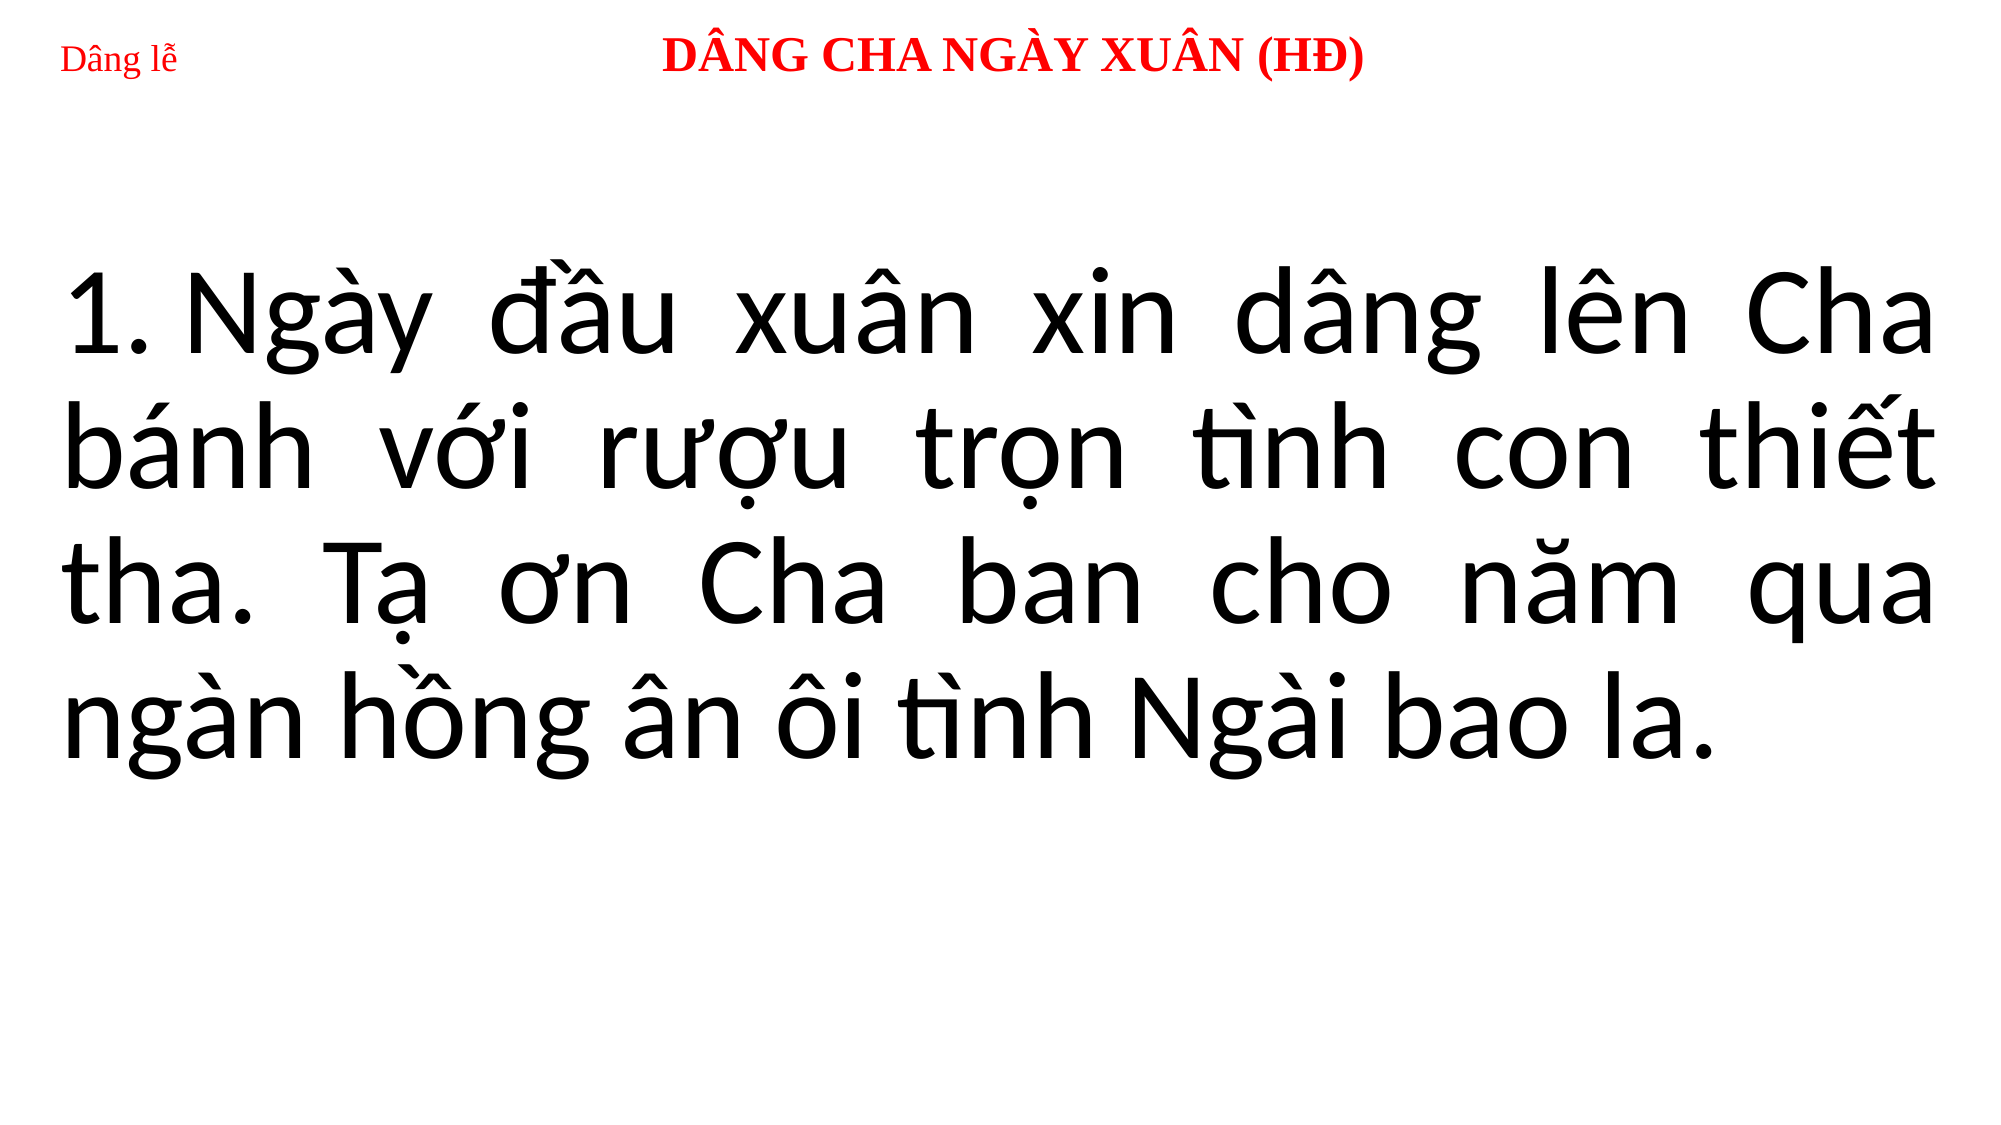

# Dâng lễ                                                   DÂNG CHA NGÀY XUÂN (HĐ)
1. Ngày đầu xuân xin dâng lên Cha bánh với rượu trọn tình con thiết tha. Tạ ơn Cha ban cho năm qua ngàn hồng ân ôi tình Ngài bao la.